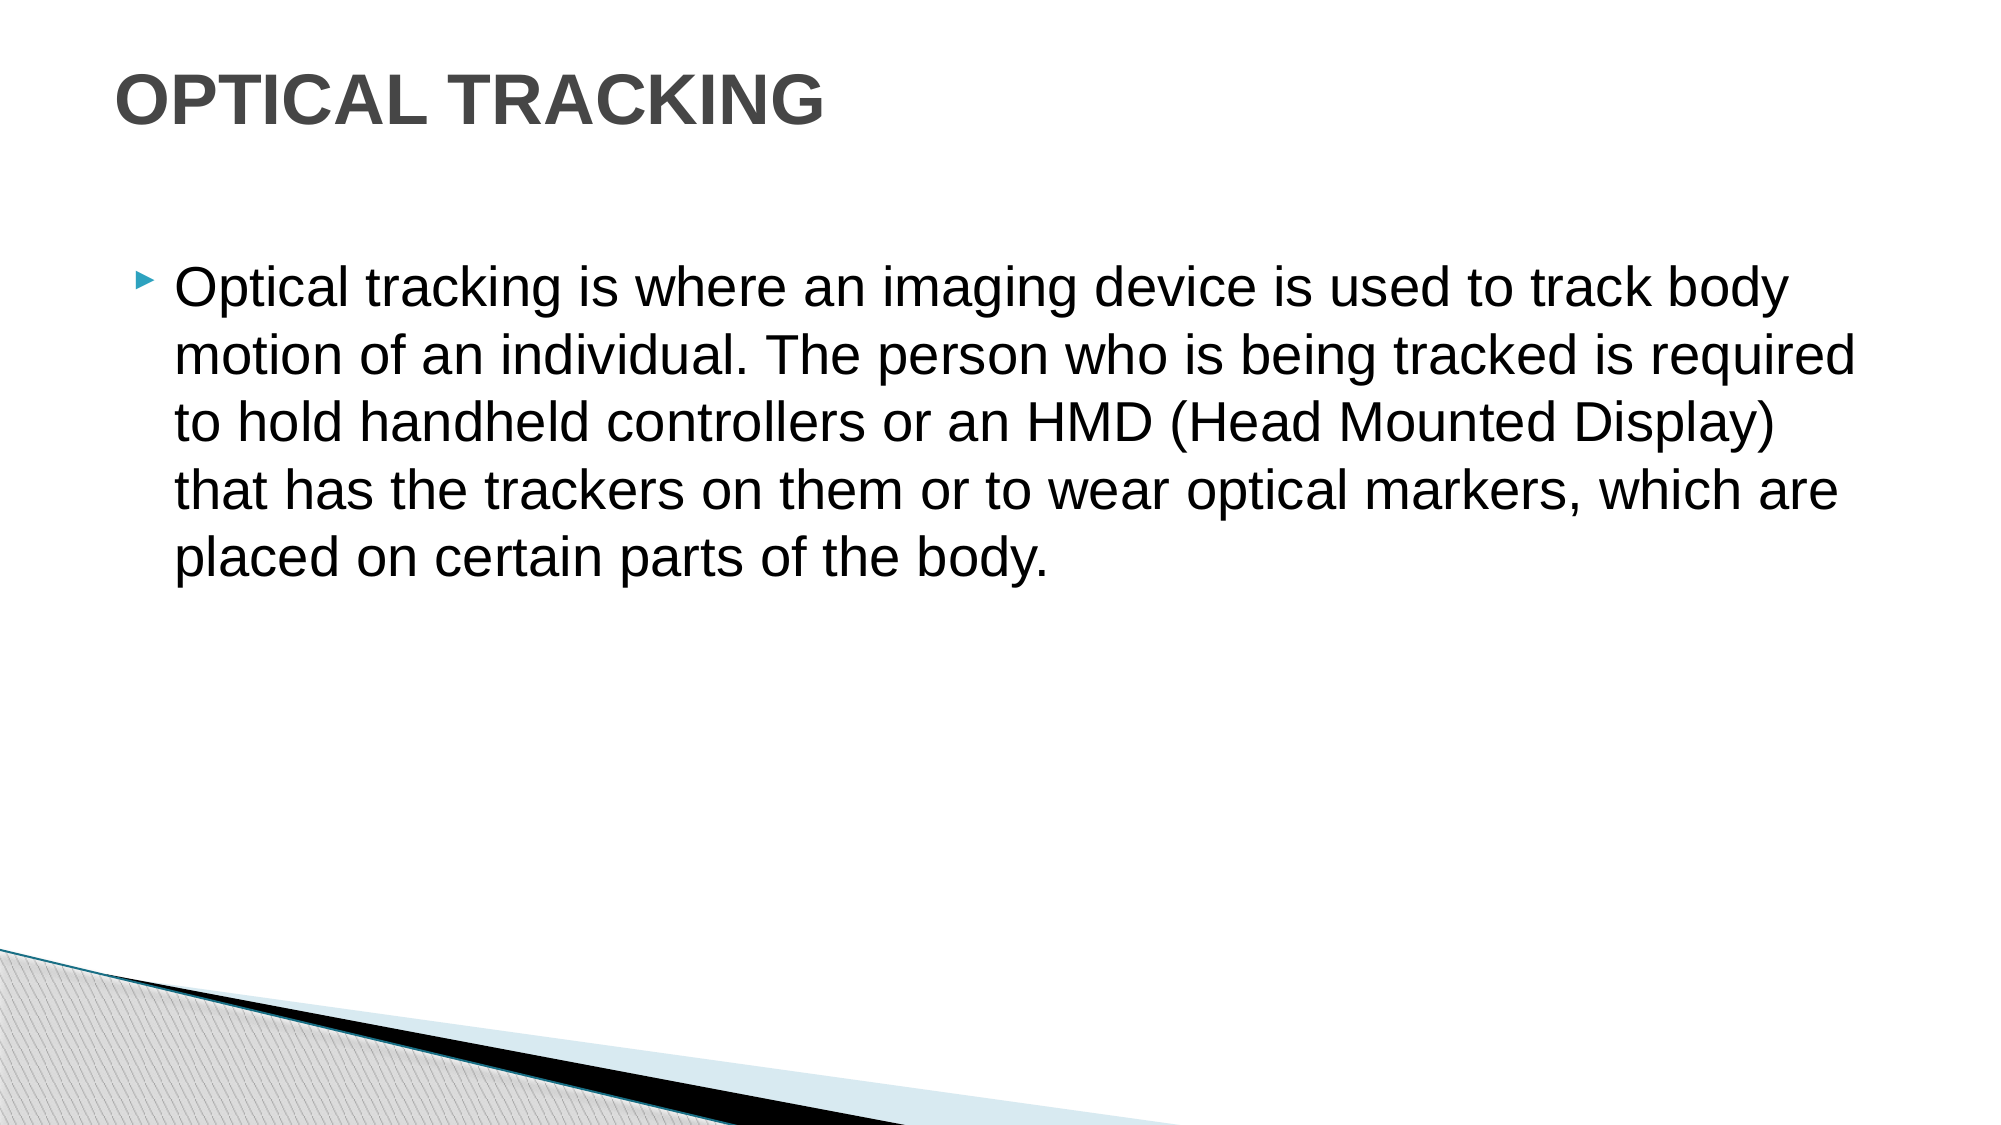

# OPTICAL TRACKING
Optical tracking is where an imaging device is used to track body motion of an individual. The person who is being tracked is required to hold handheld controllers or an HMD (Head Mounted Display) that has the trackers on them or to wear optical markers, which are placed on certain parts of the body.